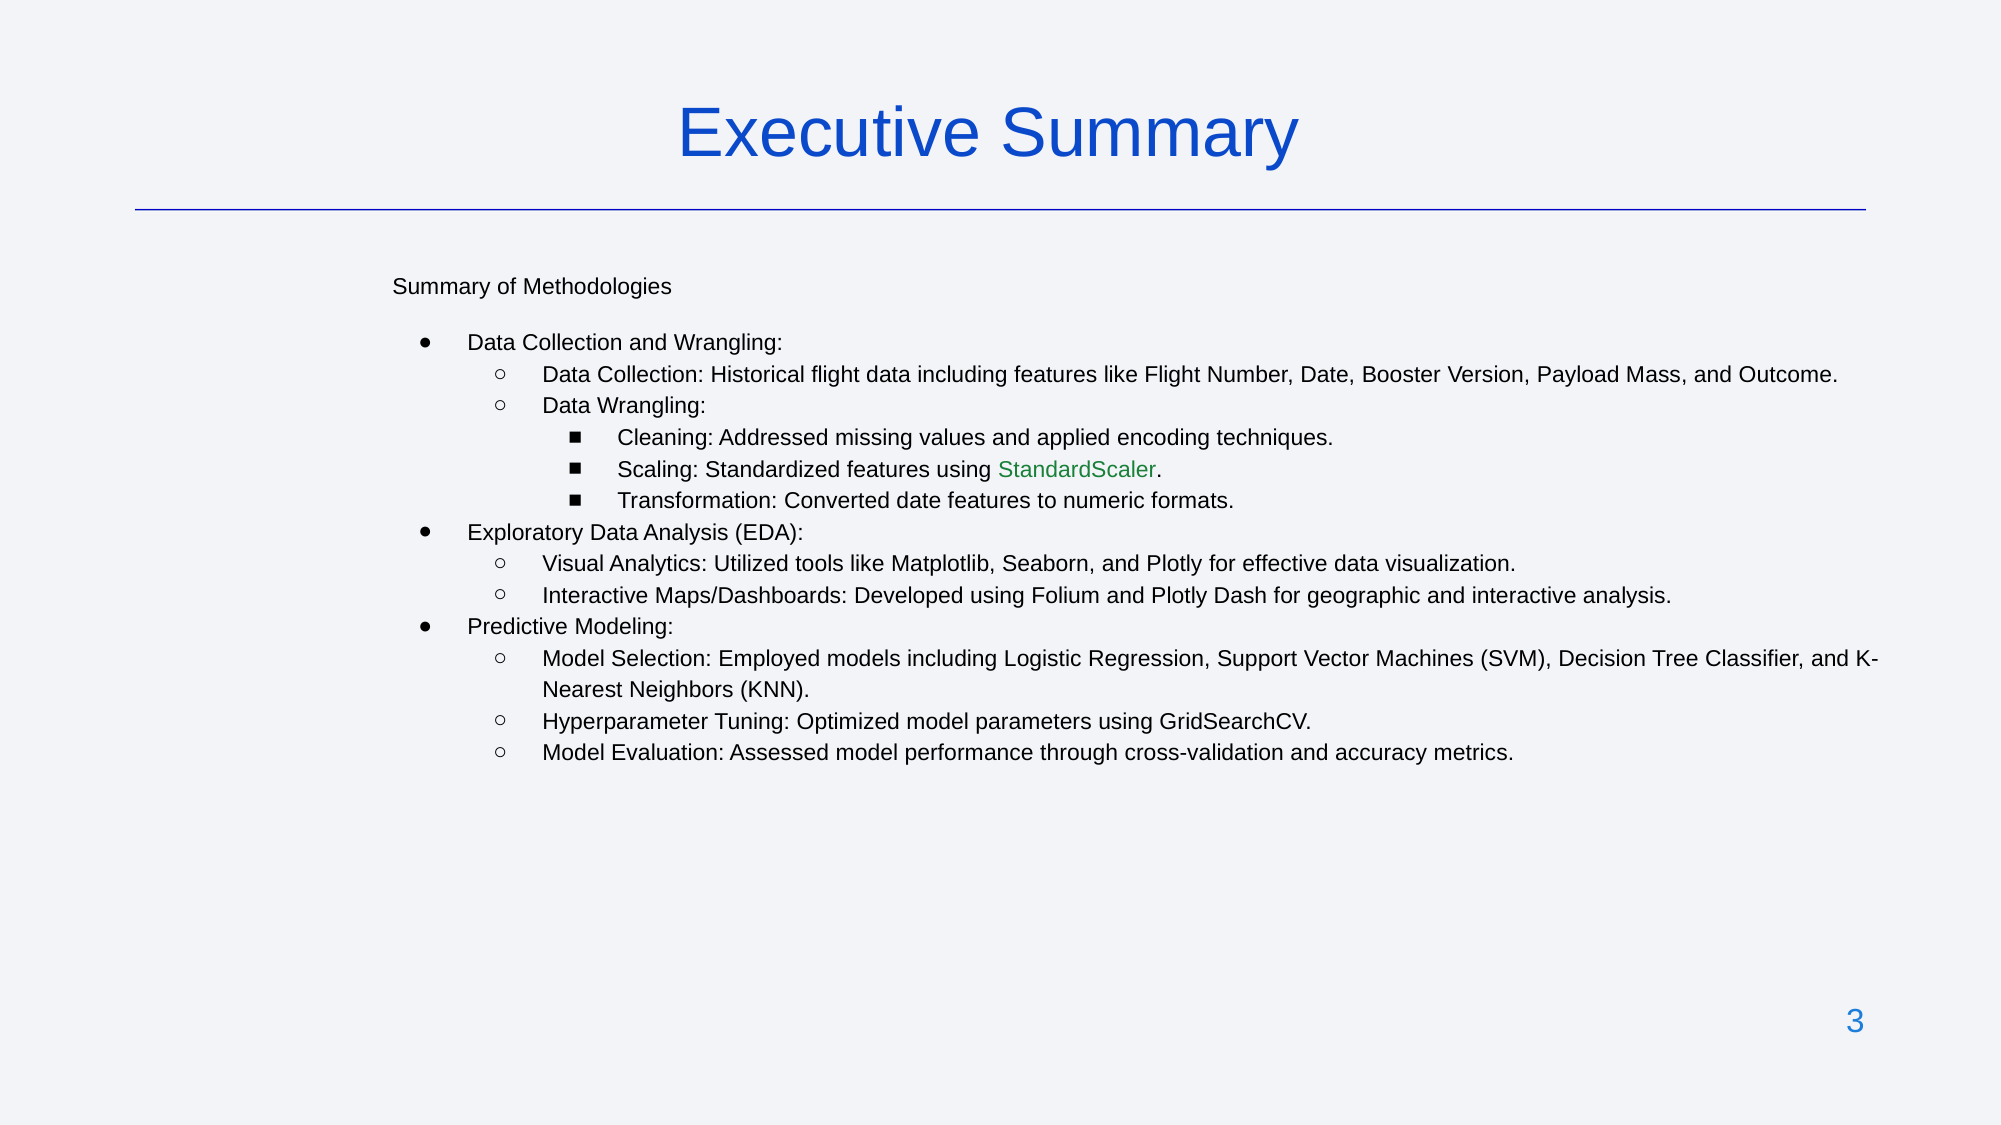

Executive Summary
Summary of Methodologies
Data Collection and Wrangling:
Data Collection: Historical flight data including features like Flight Number, Date, Booster Version, Payload Mass, and Outcome.
Data Wrangling:
Cleaning: Addressed missing values and applied encoding techniques.
Scaling: Standardized features using StandardScaler.
Transformation: Converted date features to numeric formats.
Exploratory Data Analysis (EDA):
Visual Analytics: Utilized tools like Matplotlib, Seaborn, and Plotly for effective data visualization.
Interactive Maps/Dashboards: Developed using Folium and Plotly Dash for geographic and interactive analysis.
Predictive Modeling:
Model Selection: Employed models including Logistic Regression, Support Vector Machines (SVM), Decision Tree Classifier, and K-Nearest Neighbors (KNN).
Hyperparameter Tuning: Optimized model parameters using GridSearchCV.
Model Evaluation: Assessed model performance through cross-validation and accuracy metrics.

3